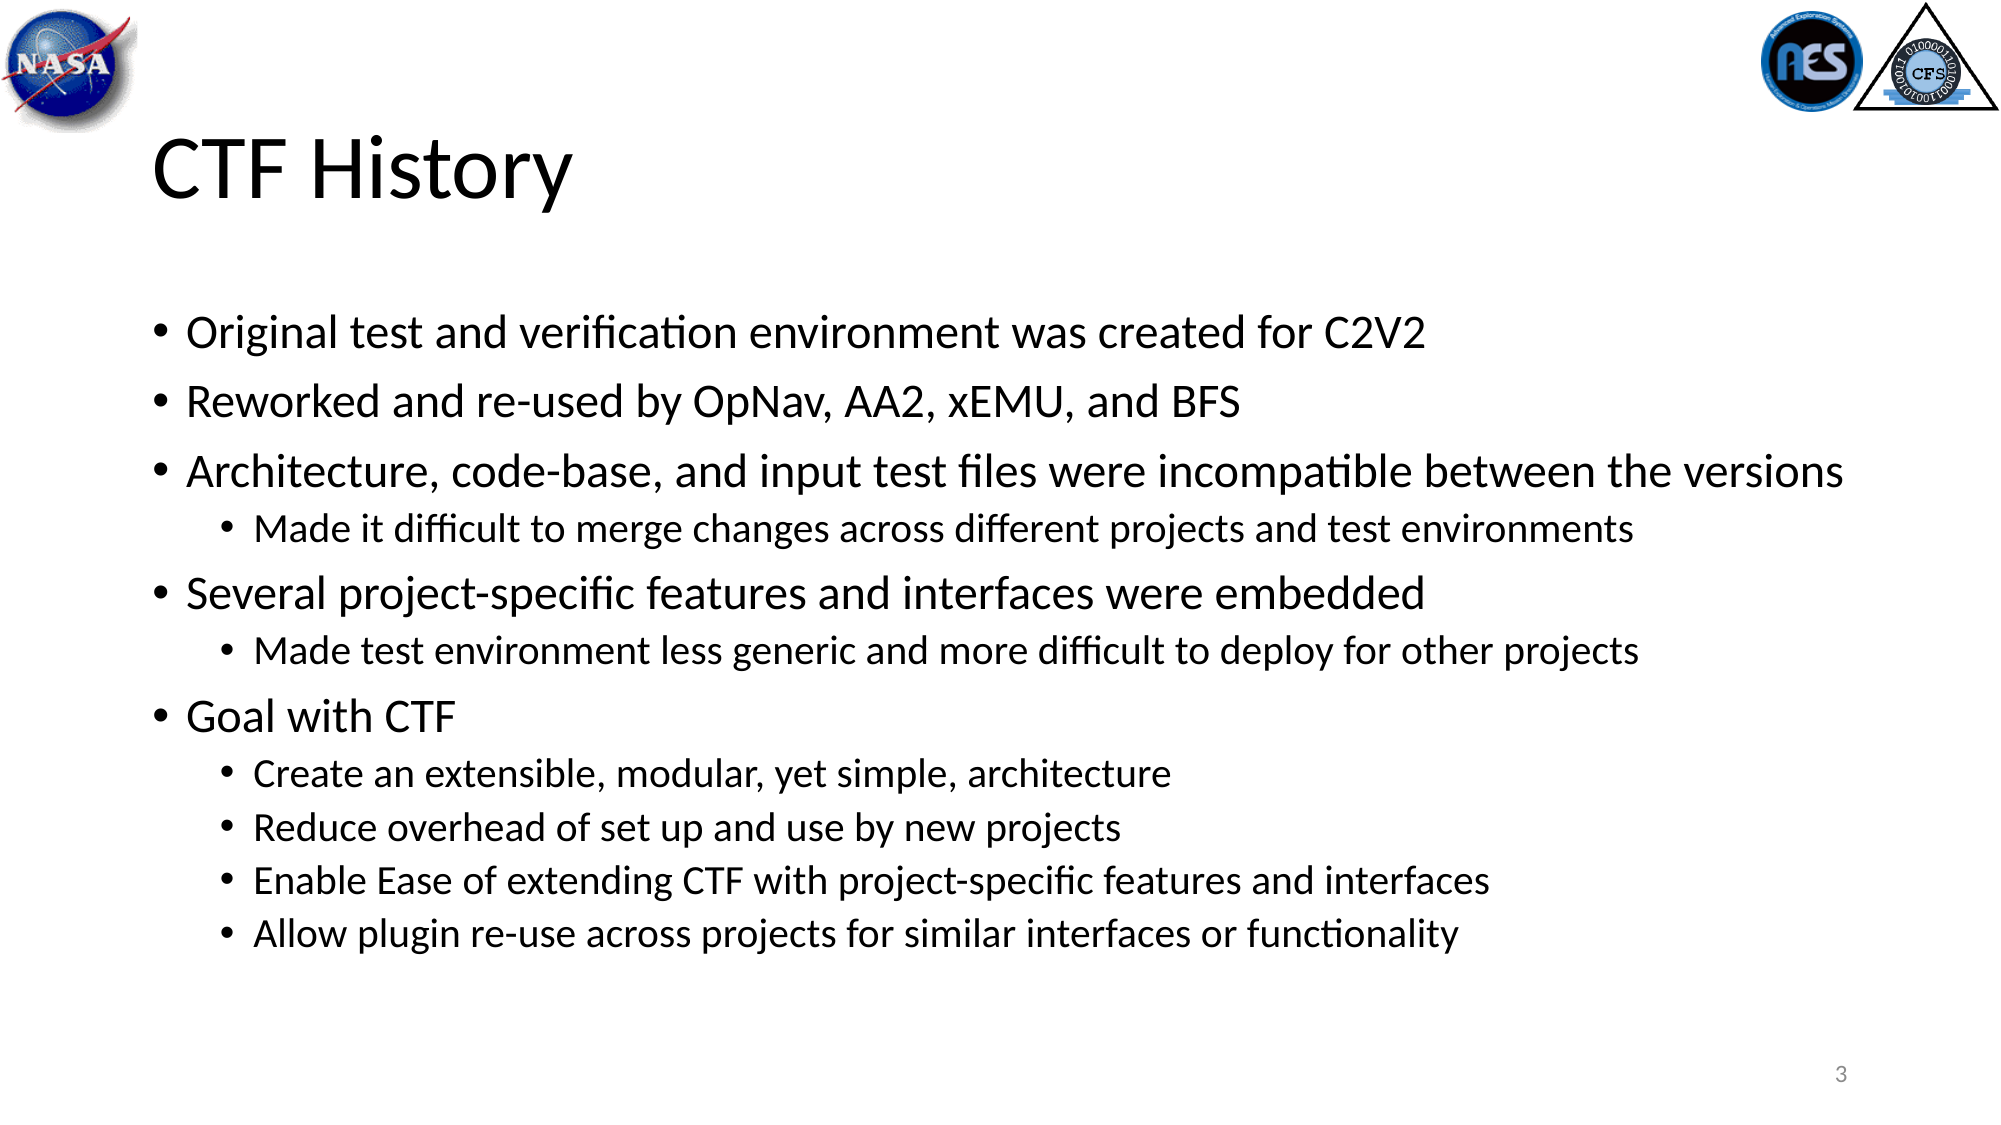

# CTF History
Original test and verification environment was created for C2V2
Reworked and re-used by OpNav, AA2, xEMU, and BFS
Architecture, code-base, and input test files were incompatible between the versions
Made it difficult to merge changes across different projects and test environments
Several project-specific features and interfaces were embedded
Made test environment less generic and more difficult to deploy for other projects
Goal with CTF
Create an extensible, modular, yet simple, architecture
Reduce overhead of set up and use by new projects
Enable Ease of extending CTF with project-specific features and interfaces
Allow plugin re-use across projects for similar interfaces or functionality
3